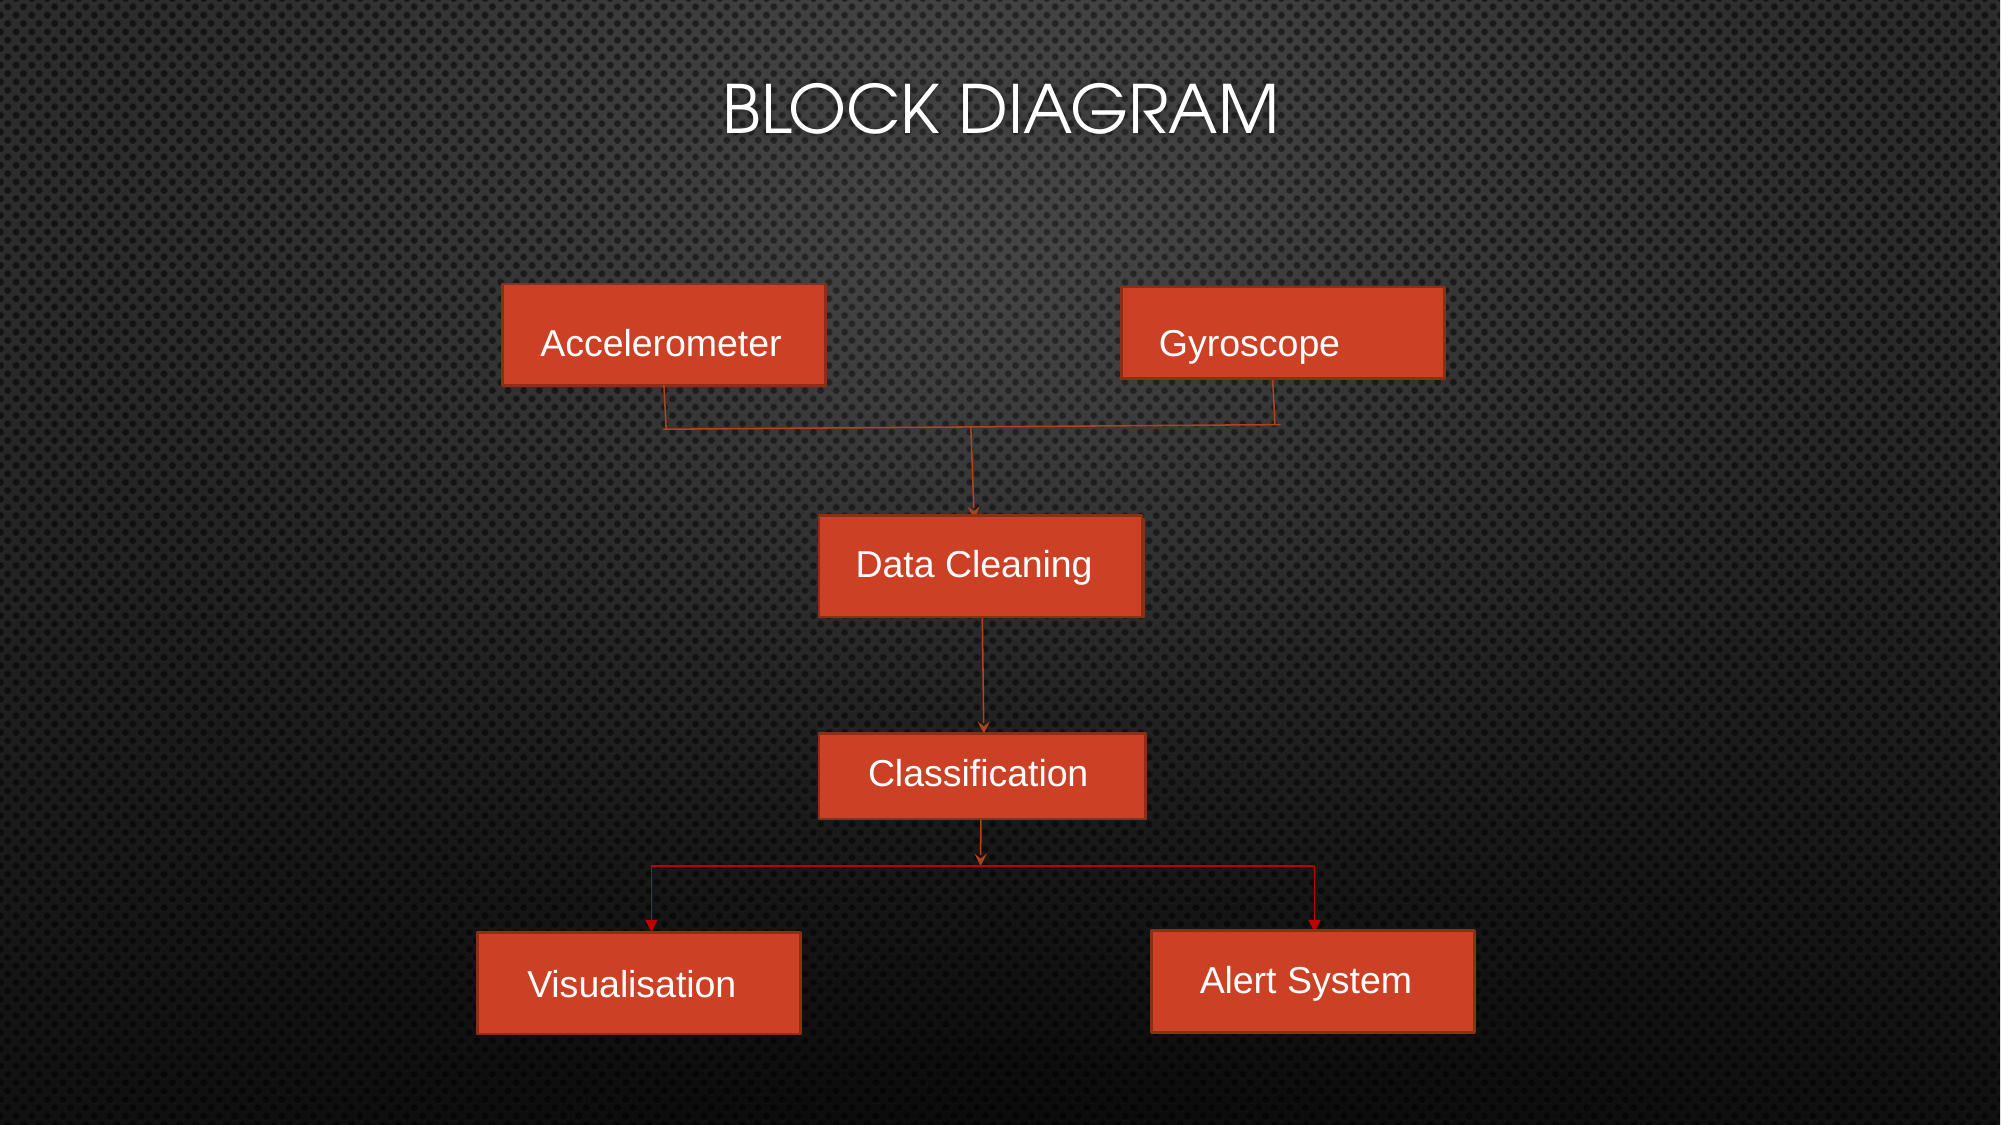

# BLOCK DIAGRAM

Gyroscope
Accelerometer

Data Cleaning
Data Cleaning

Classification

Alert System
Visualisation